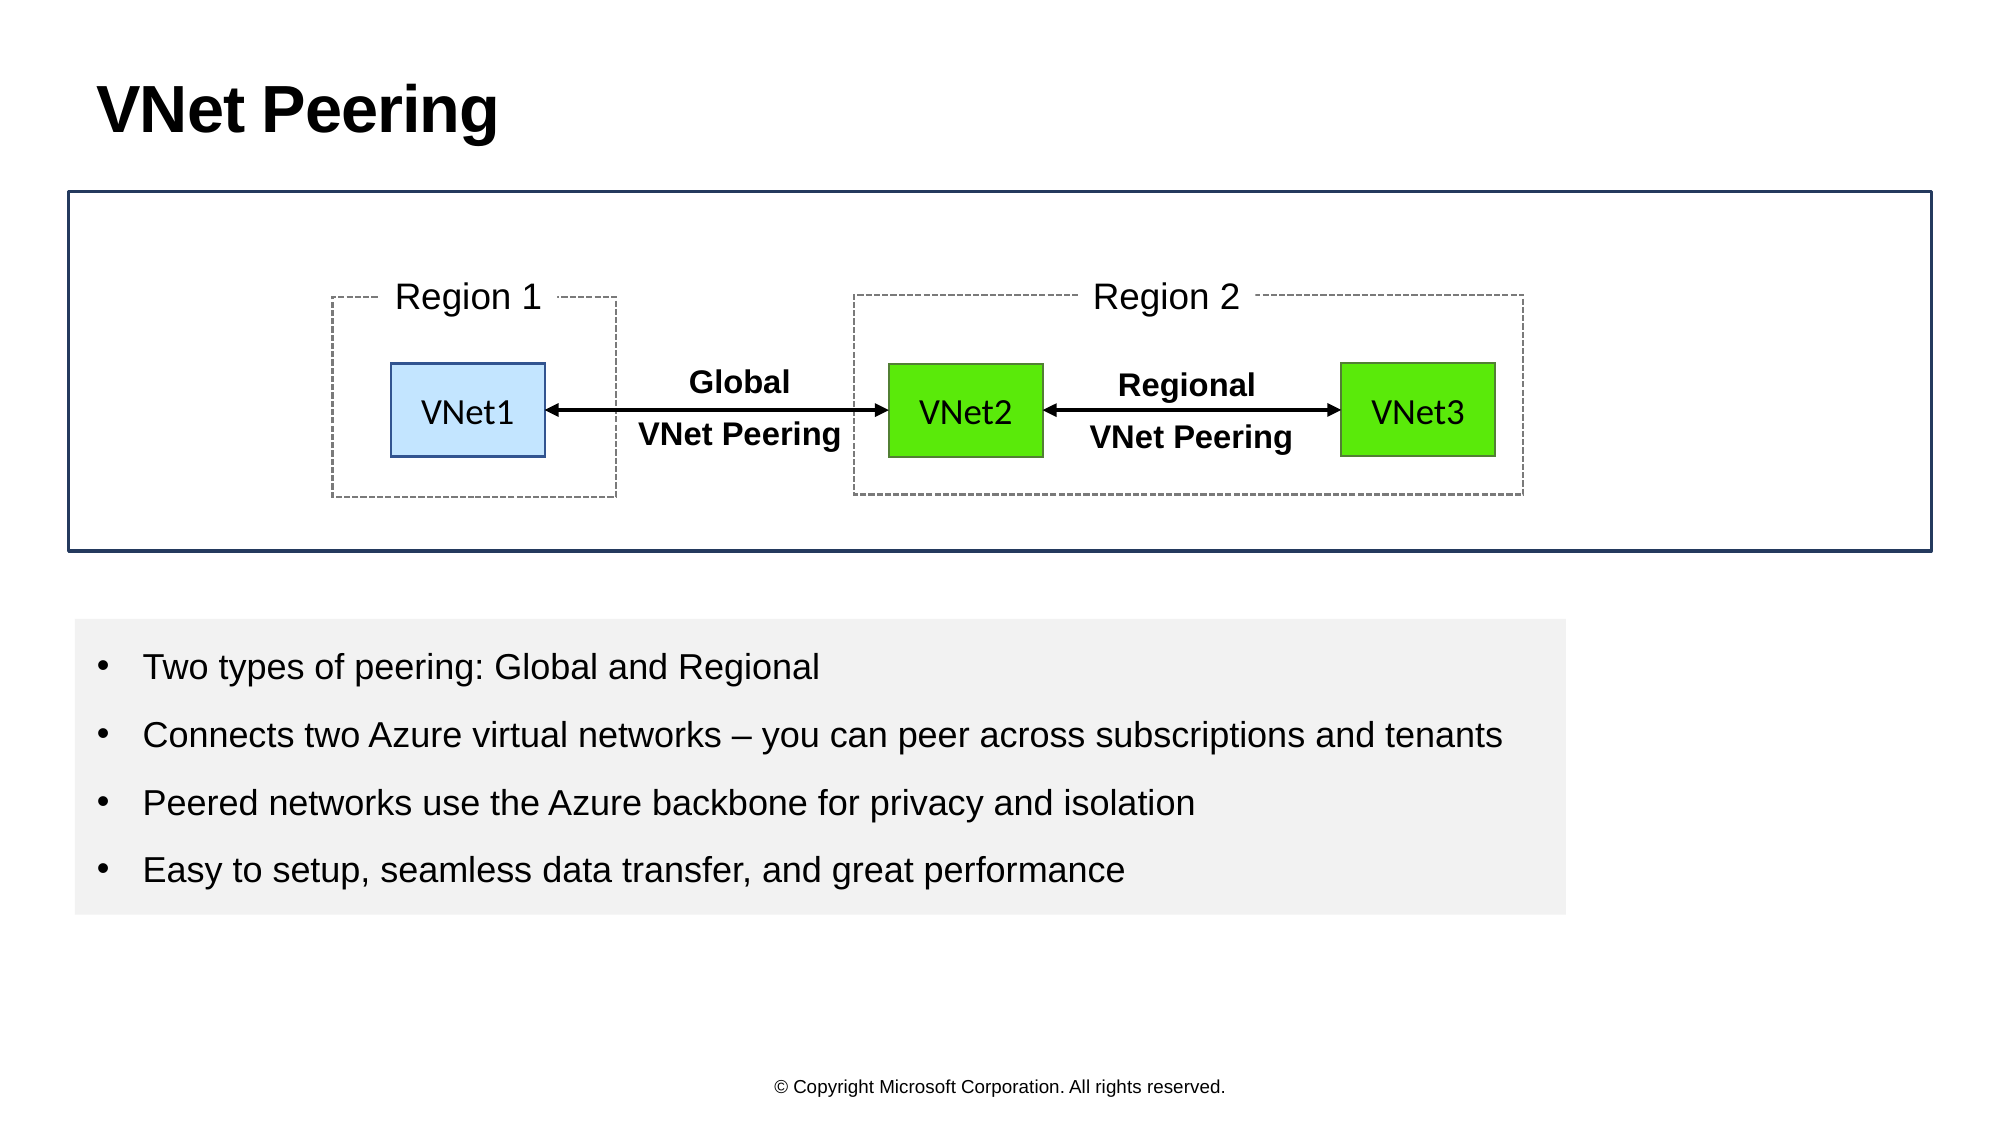

# VNet Peering

Region 1
Region 2

Global
VNet Peering
Regional
VNet Peering
VNet3
VNet1
VNet2
Two types of peering: Global and Regional
Connects two Azure virtual networks – you can peer across subscriptions and tenants
Peered networks use the Azure backbone for privacy and isolation
Easy to setup, seamless data transfer, and great performance